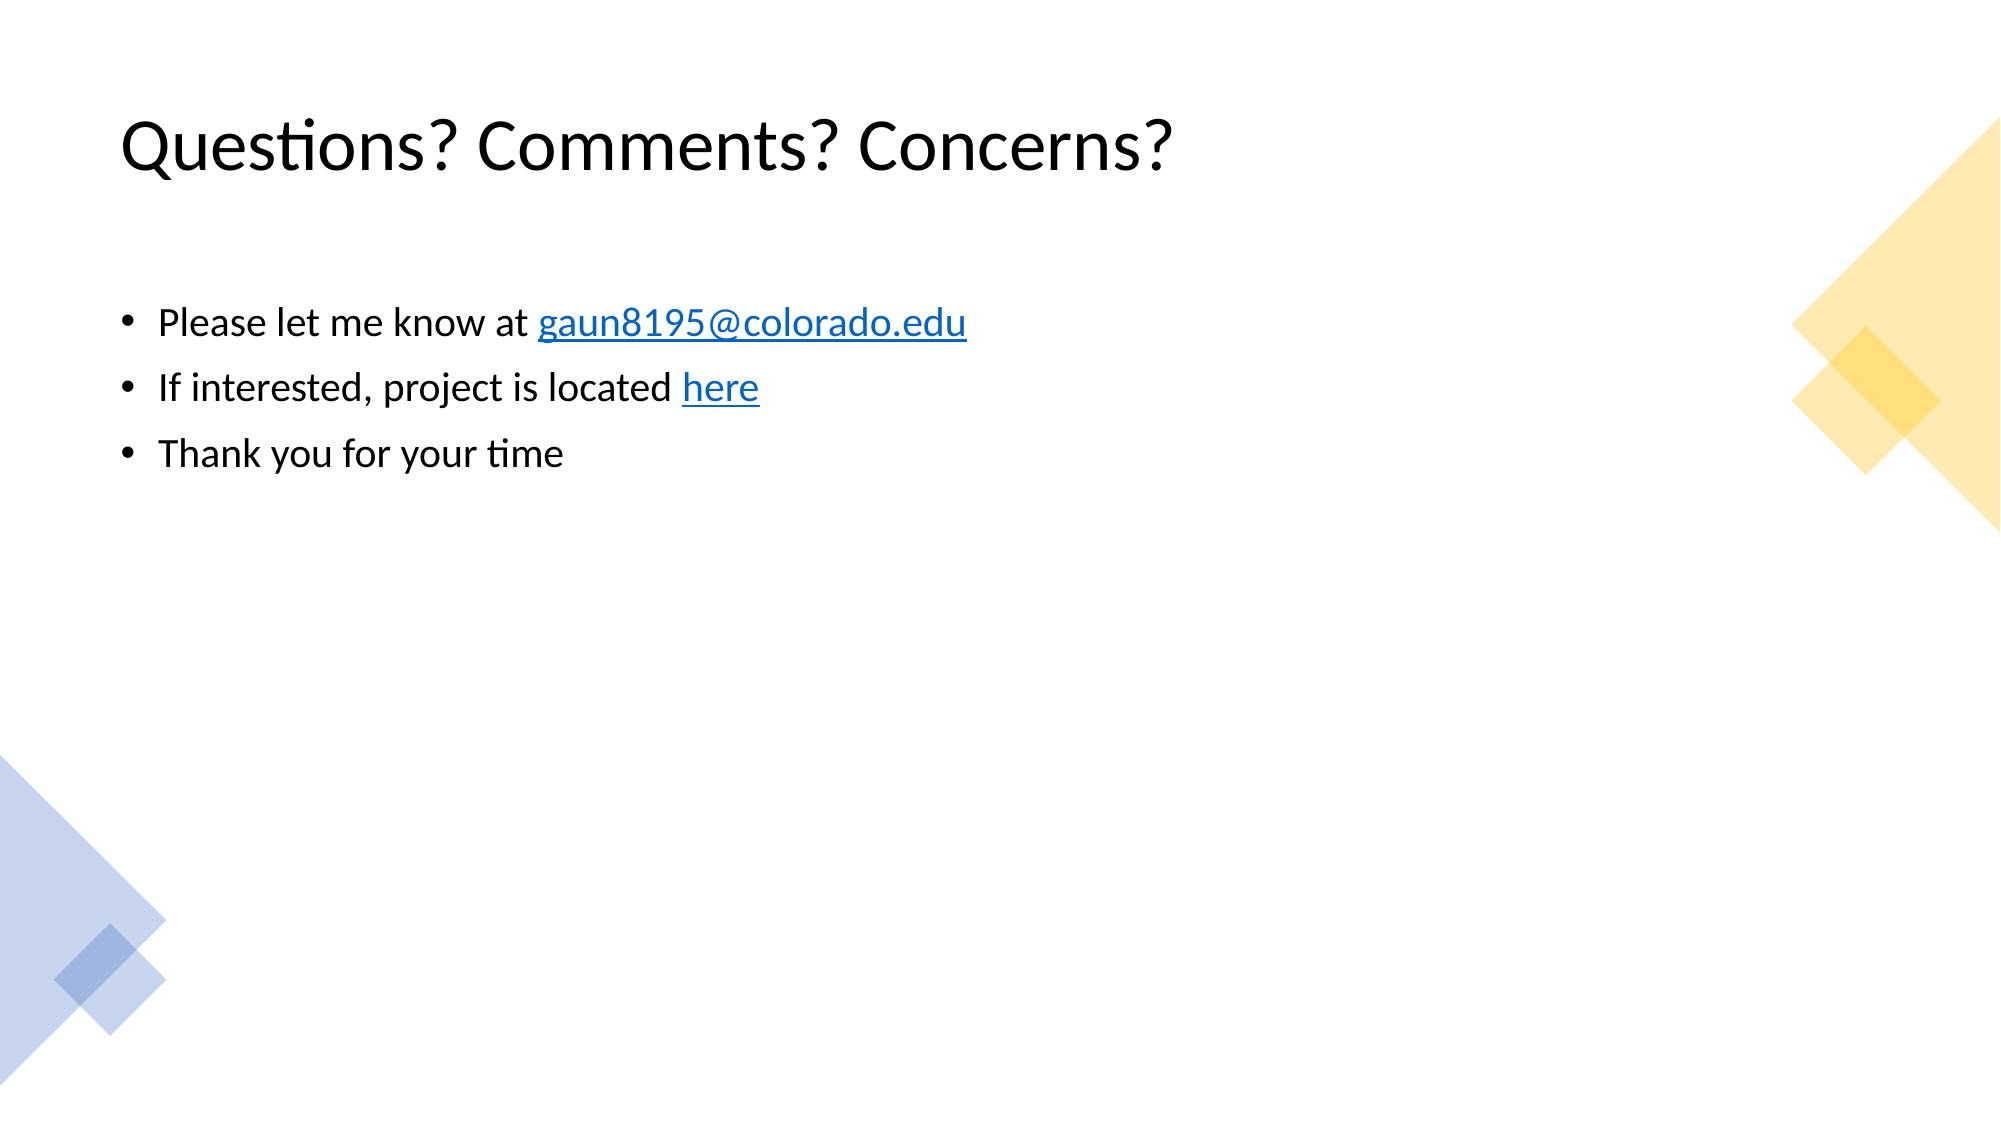

# Questions? Comments? Concerns?

Please let me know at gaun8195@colorado.edu
If interested, project is located here
Thank you for your time